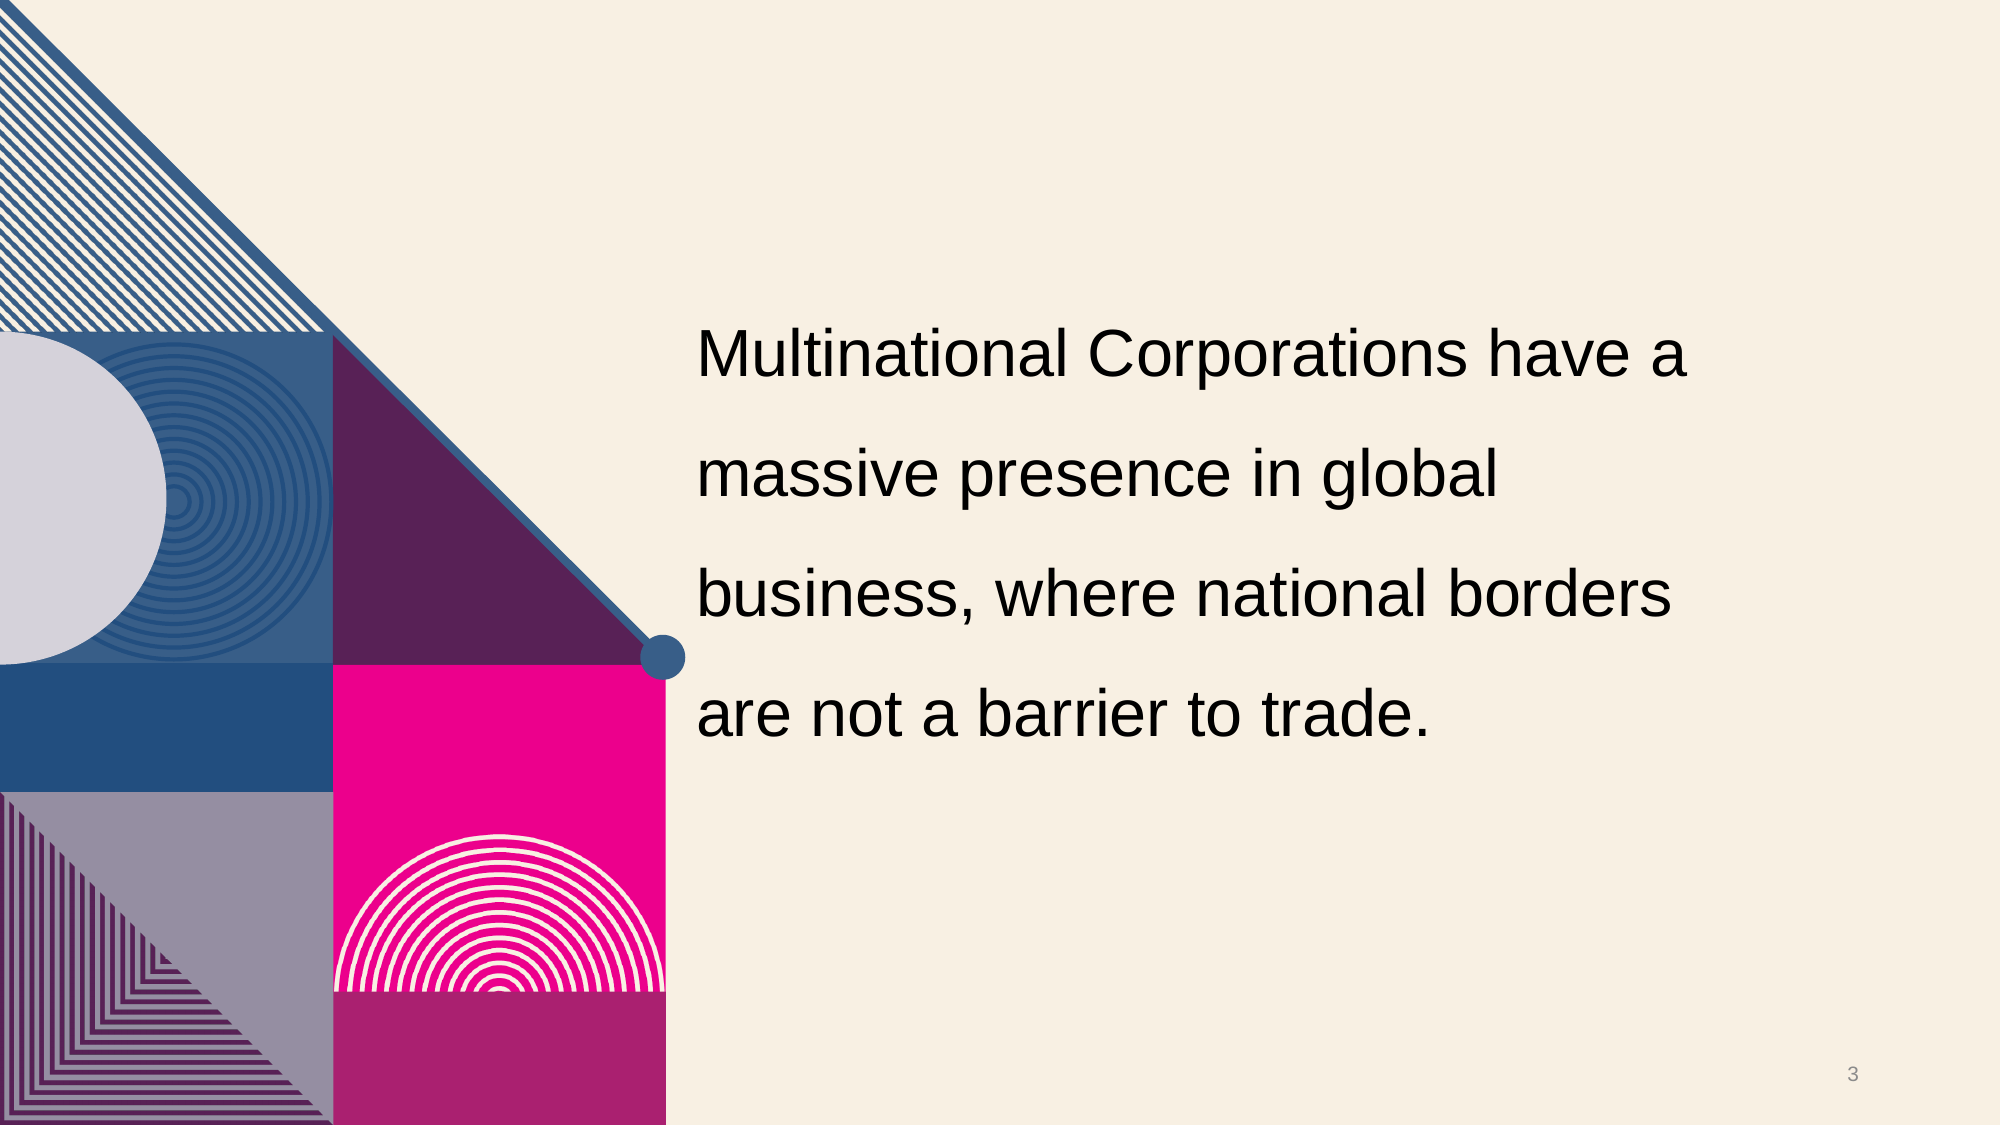

#
Multinational Corporations have a massive presence in global business, where national borders are not a barrier to trade.
3